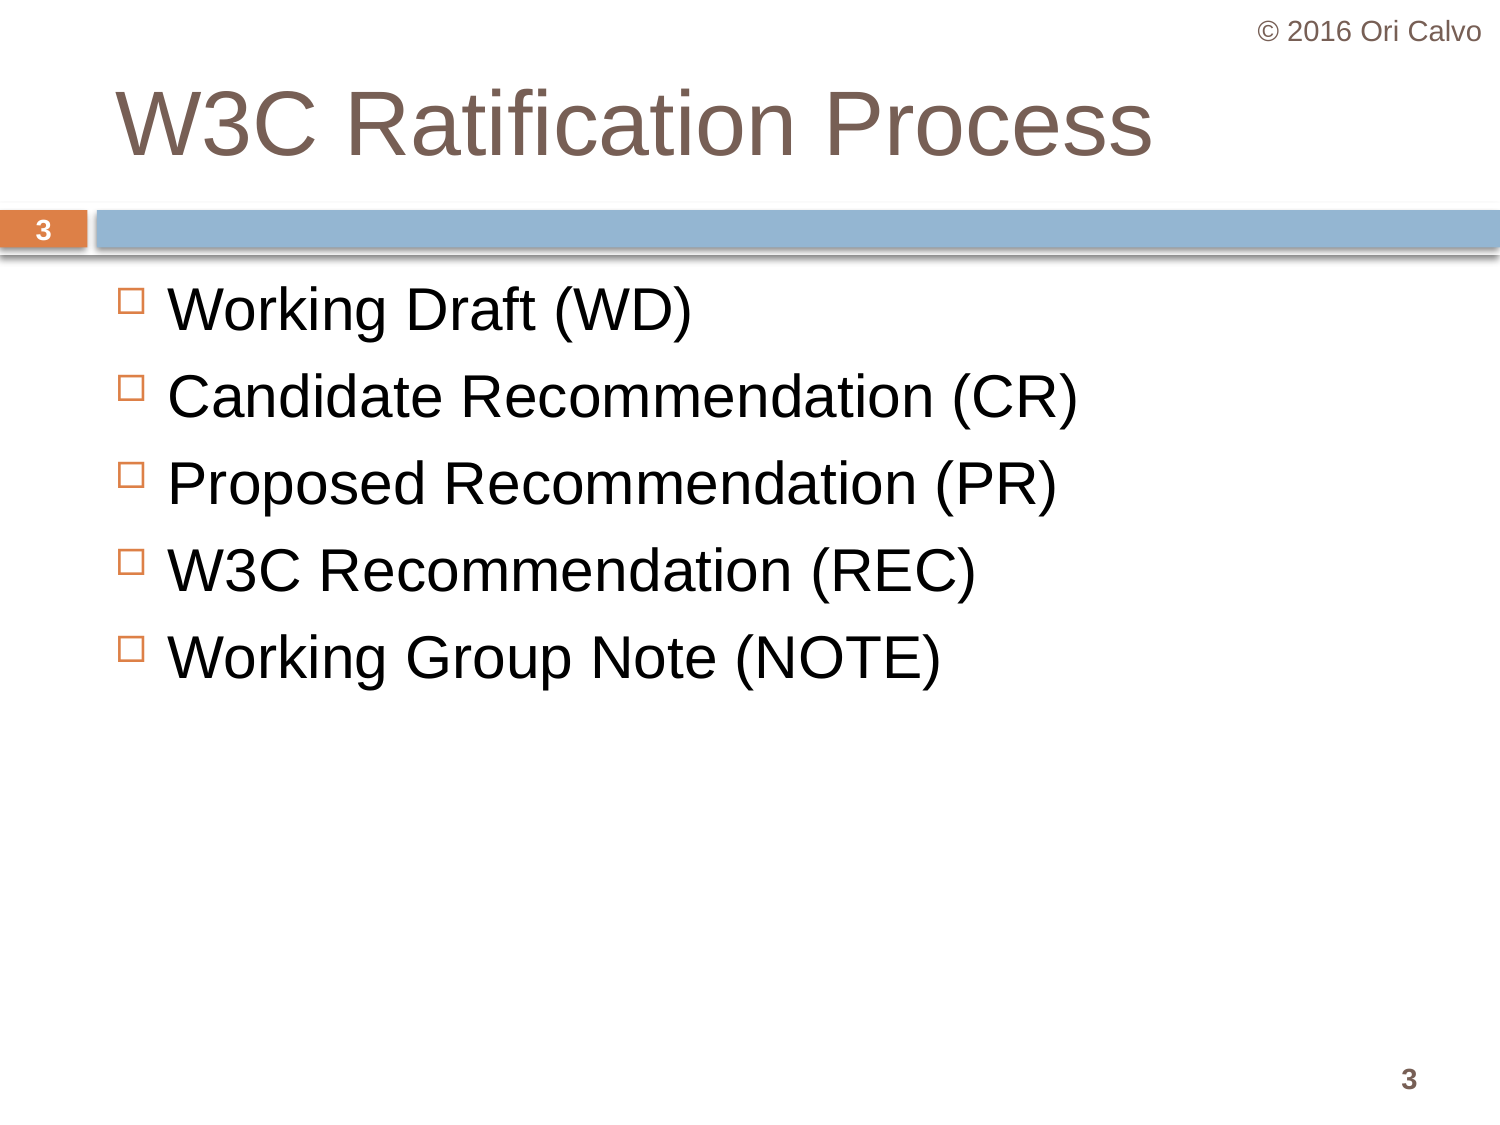

© 2016 Ori Calvo
# W3C Ratification Process
3
Working Draft (WD)
Candidate Recommendation (CR)
Proposed Recommendation (PR)
W3C Recommendation (REC)
Working Group Note (NOTE)